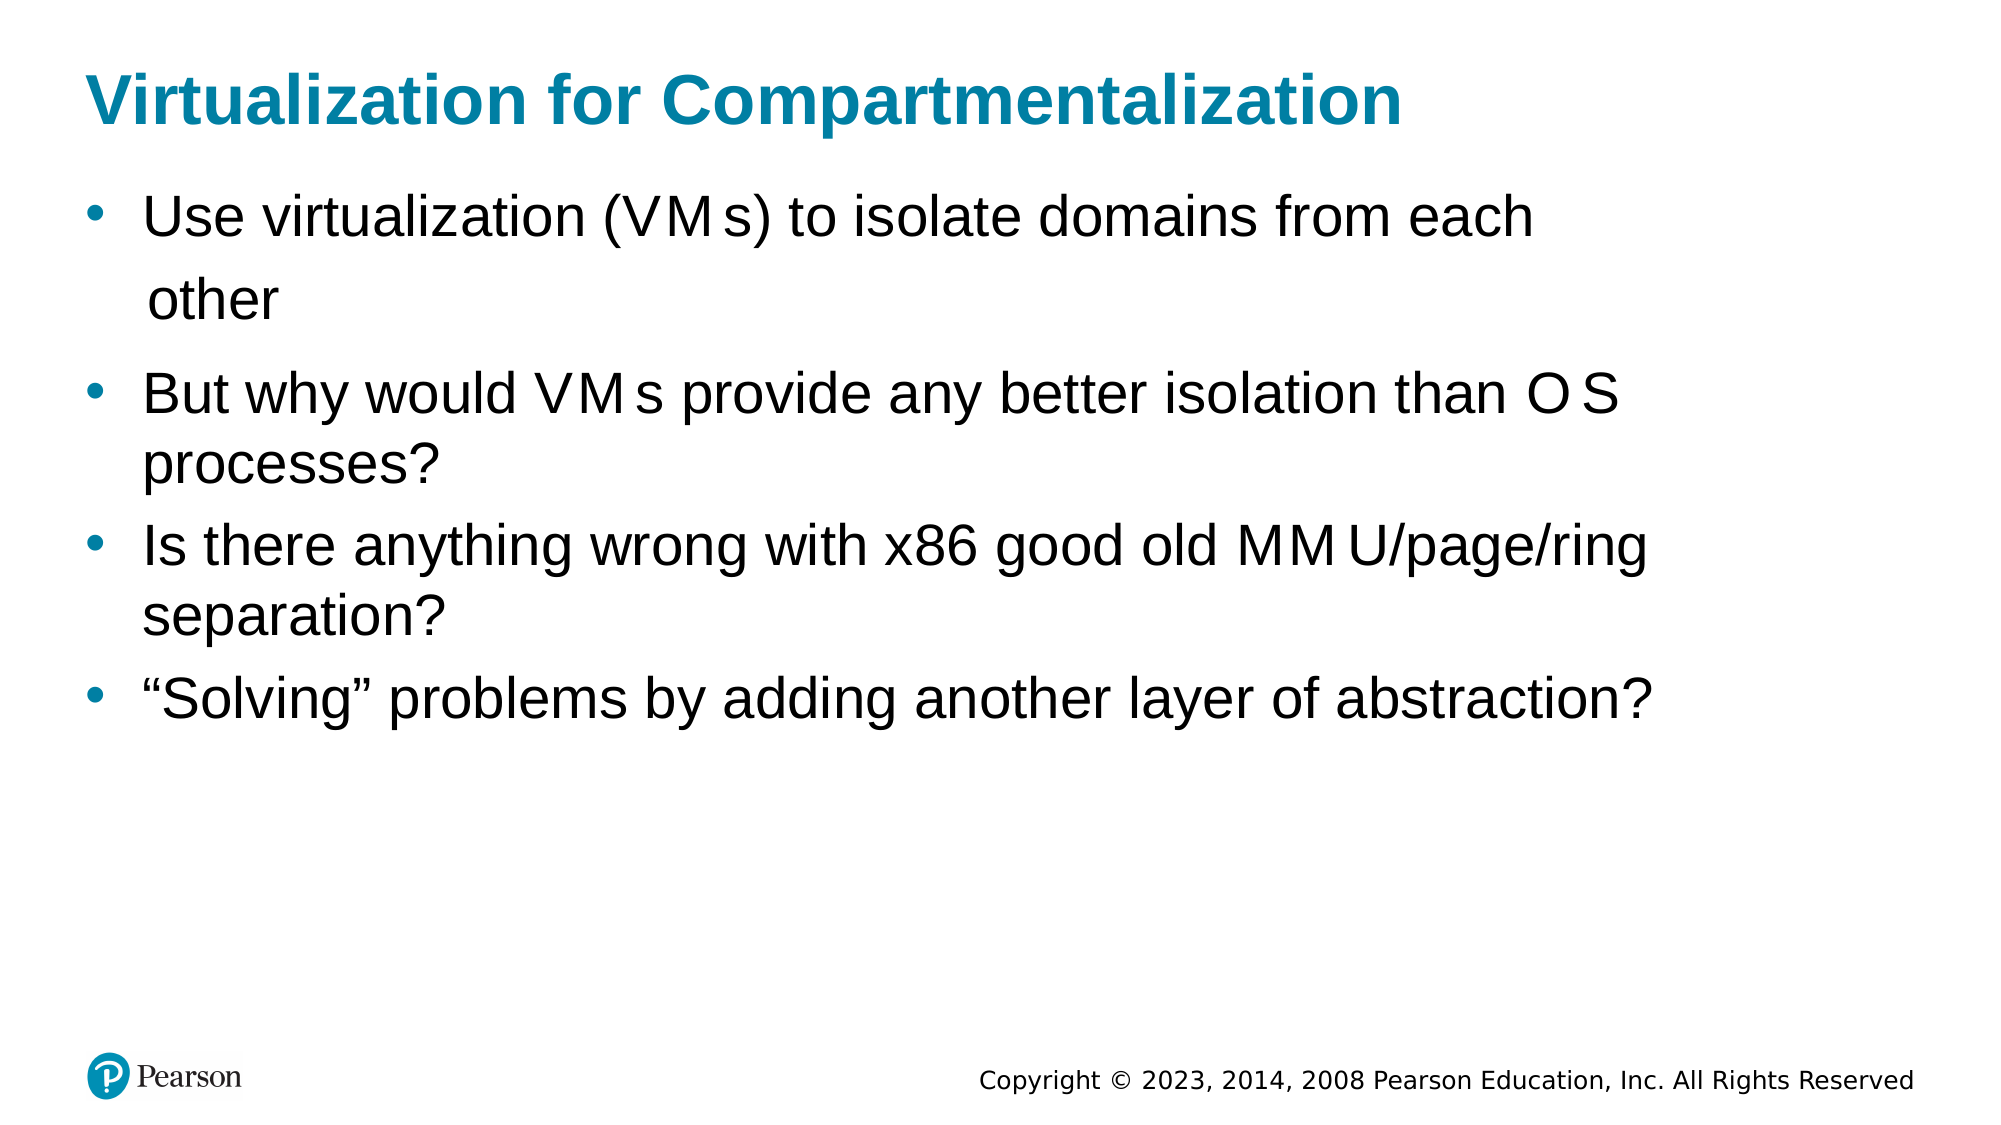

# Virtualization for Compartmentalization
Use virtualization (V M s) to isolate domains from each
other
But why would V M s provide any better isolation than O S processes?
Is there anything wrong with x86 good old M M U/page/ring separation?
“Solving” problems by adding another layer of abstraction?